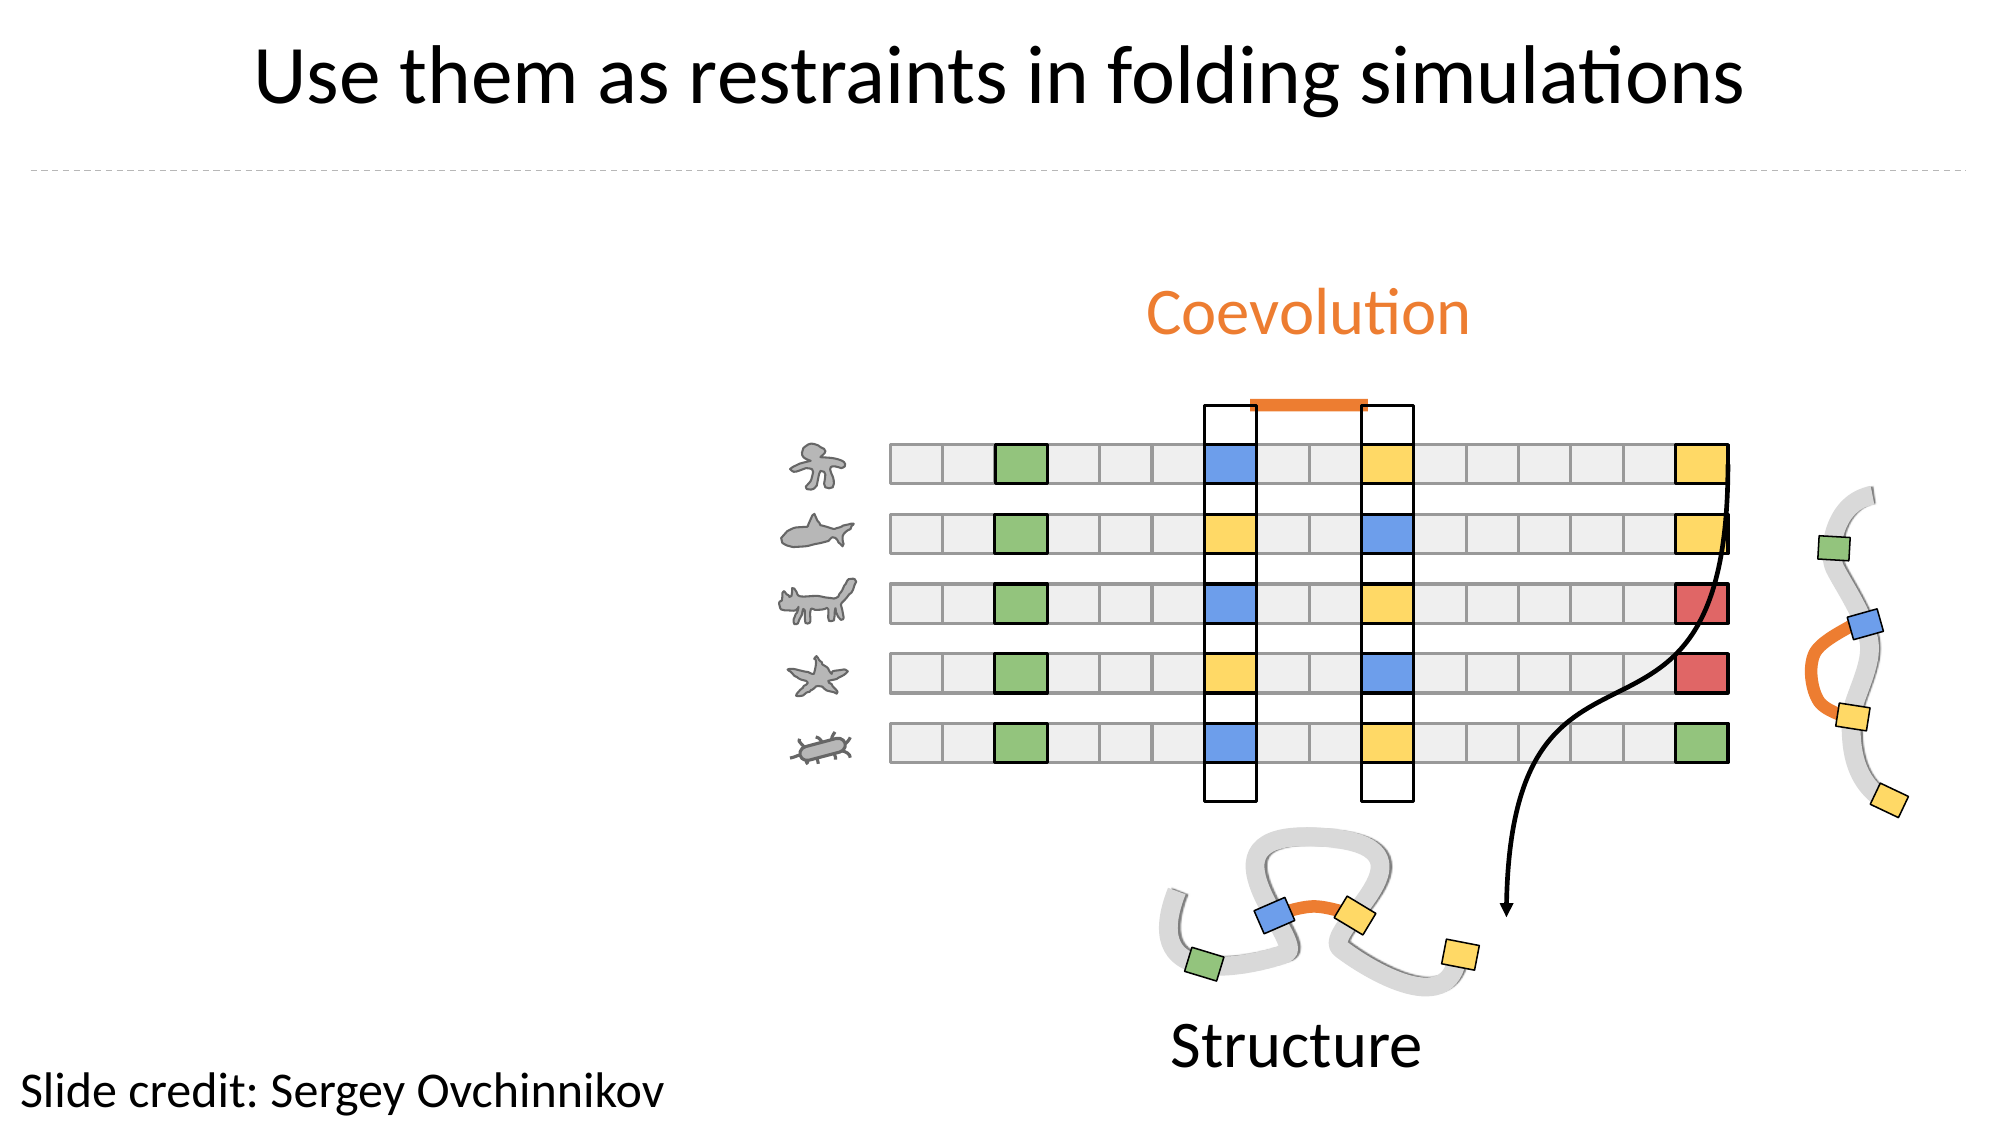

Use them as restraints in folding simulations

Coevolution

Structure

Slide credit: Sergey Ovchinnikov